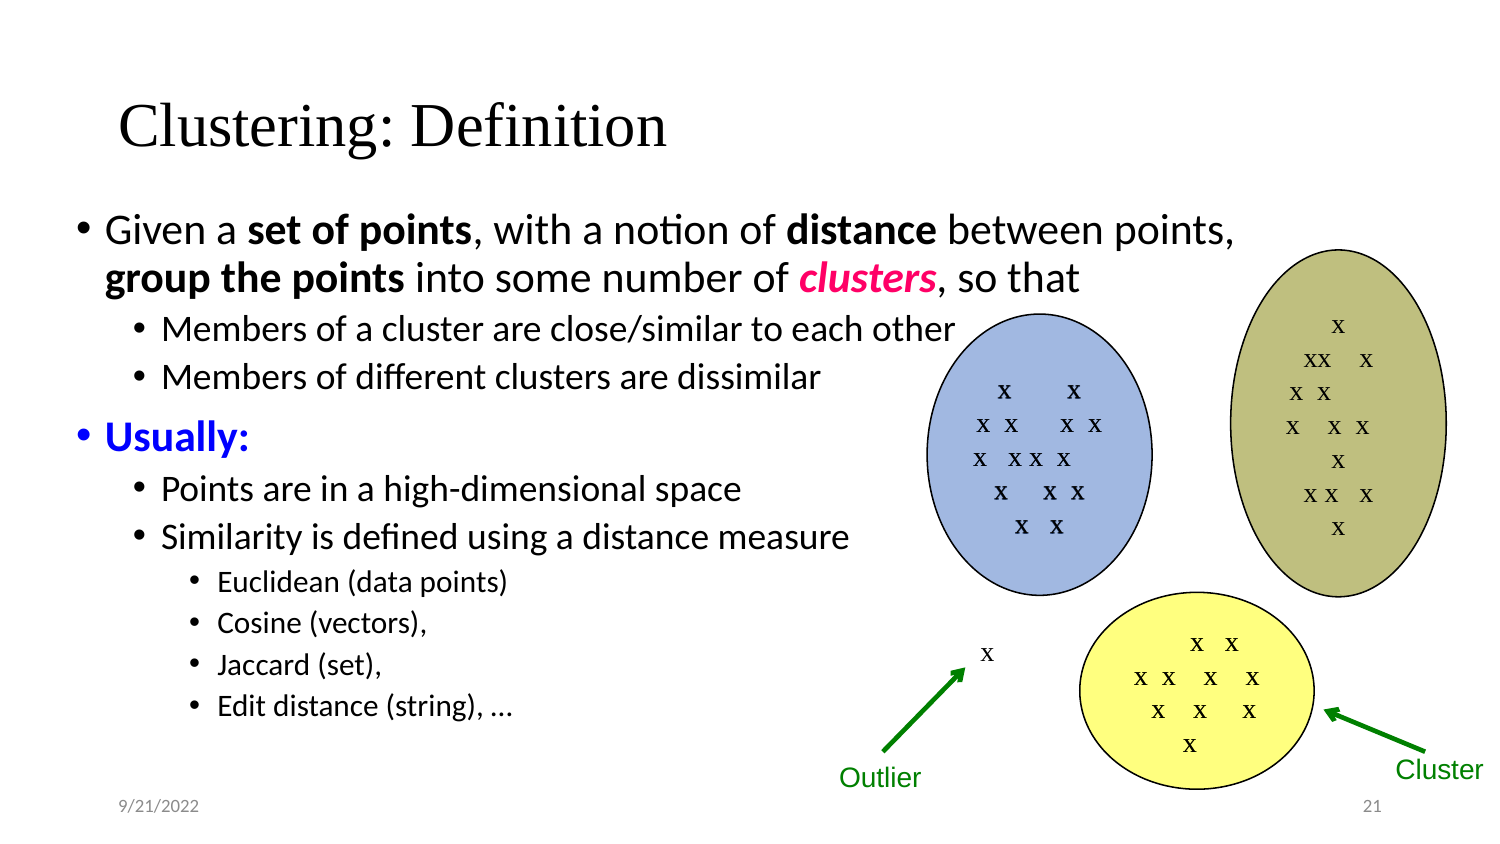

# Clustering: Definition
Given a set of points, with a notion of distance between points, group the points into some number of clusters, so that
Members of a cluster are close/similar to each other
Members of different clusters are dissimilar
Usually:
Points are in a high-dimensional space
Similarity is defined using a distance measure
Euclidean (data points)
Cosine (vectors),
Jaccard (set),
Edit distance (string), …

x
xx    x
x  x
x    x  x
x
x x   x
x
x        x
x  x      x  x
x   x x  x
x     x  x
x   x
x        x
x  x      x  x
x   x x  x
x     x  x
x   x
     x   x
x  x    x    x
  x    x     x
x
     x   x
x  x    x    x
  x    x     x
x
x
Cluster
Outlier
9/21/2022
21